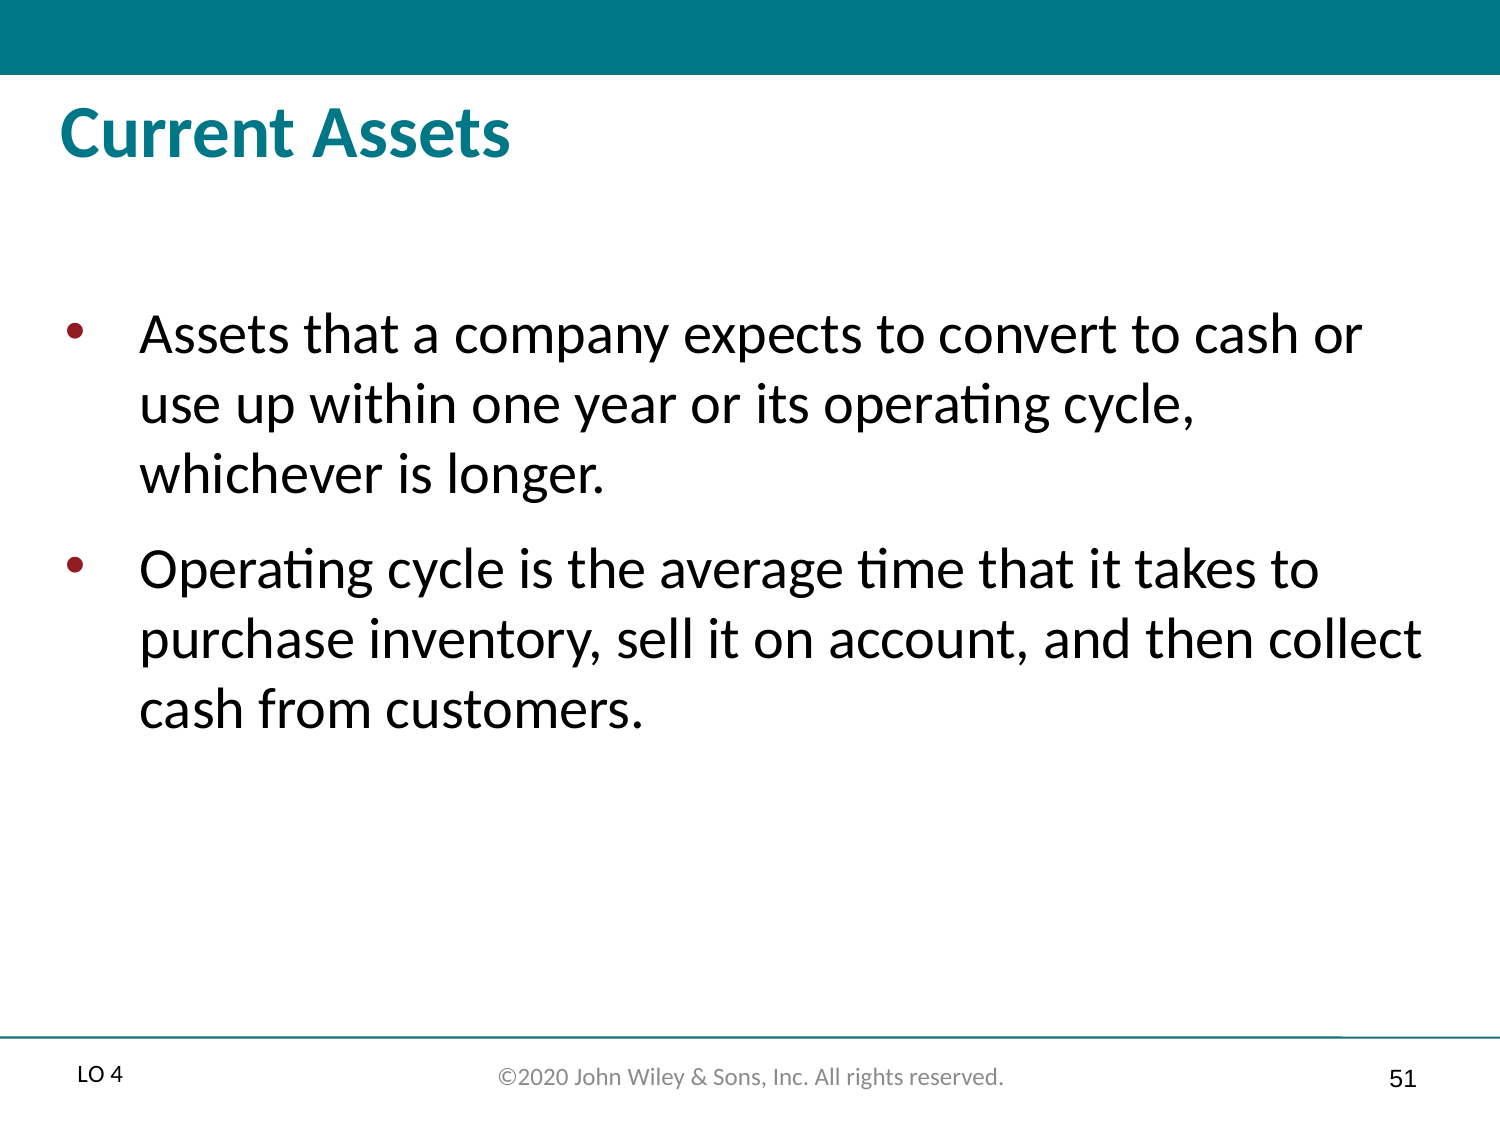

# Current Assets
Assets that a company expects to convert to cash or use up within one year or its operating cycle, whichever is longer.
Operating cycle is the average time that it takes to purchase inventory, sell it on account, and then collect cash from customers.
L O 4